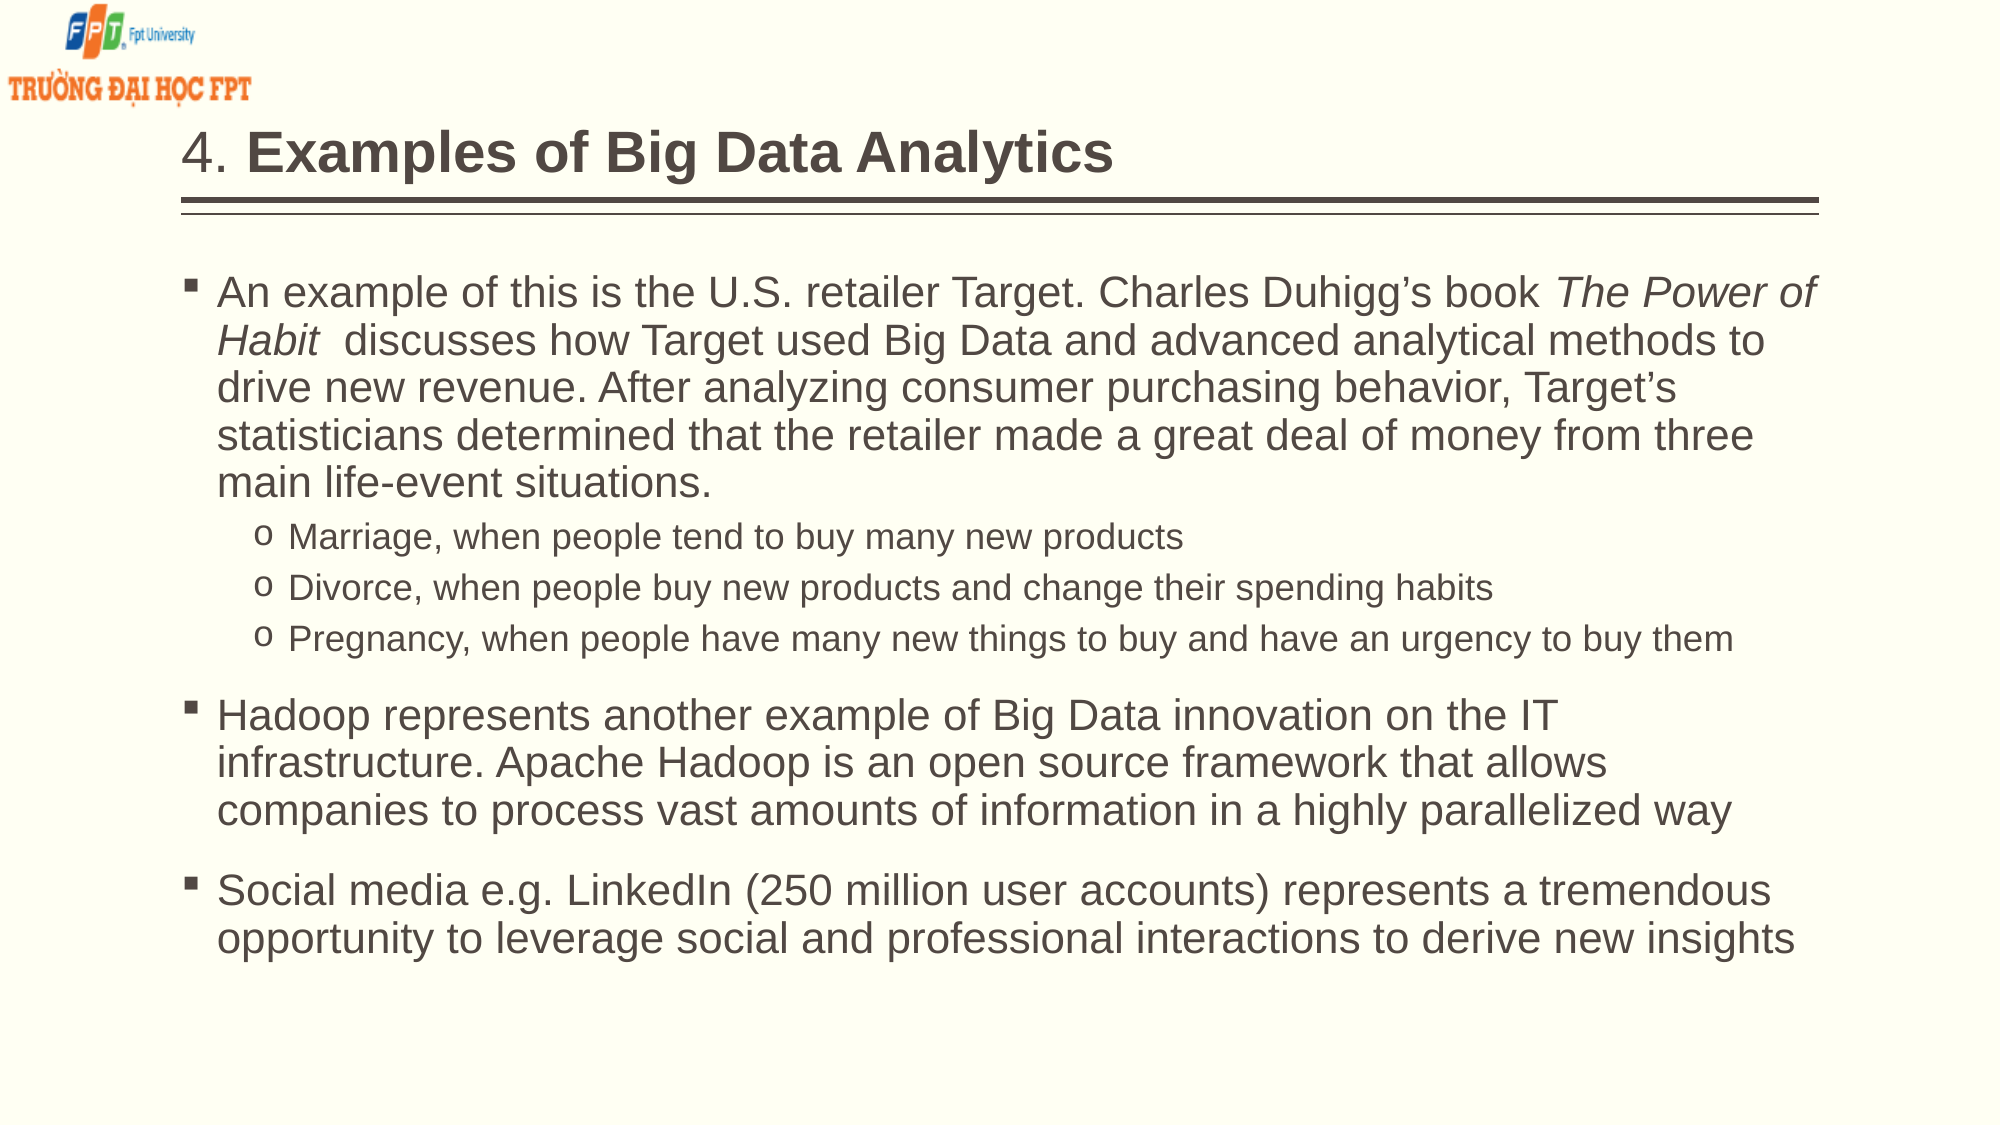

# 4. Examples of Big Data Analytics
An example of this is the U.S. retailer Target. Charles Duhigg’s book The Power of Habit  discusses how Target used Big Data and advanced analytical methods to drive new revenue. After analyzing consumer purchasing behavior, Target’s statisticians determined that the retailer made a great deal of money from three main life-event situations.
Marriage, when people tend to buy many new products
Divorce, when people buy new products and change their spending habits
Pregnancy, when people have many new things to buy and have an urgency to buy them
Hadoop represents another example of Big Data innovation on the IT infrastructure. Apache Hadoop is an open source framework that allows companies to process vast amounts of information in a highly parallelized way
Social media e.g. LinkedIn (250 million user accounts) represents a tremendous opportunity to leverage social and professional interactions to derive new insights